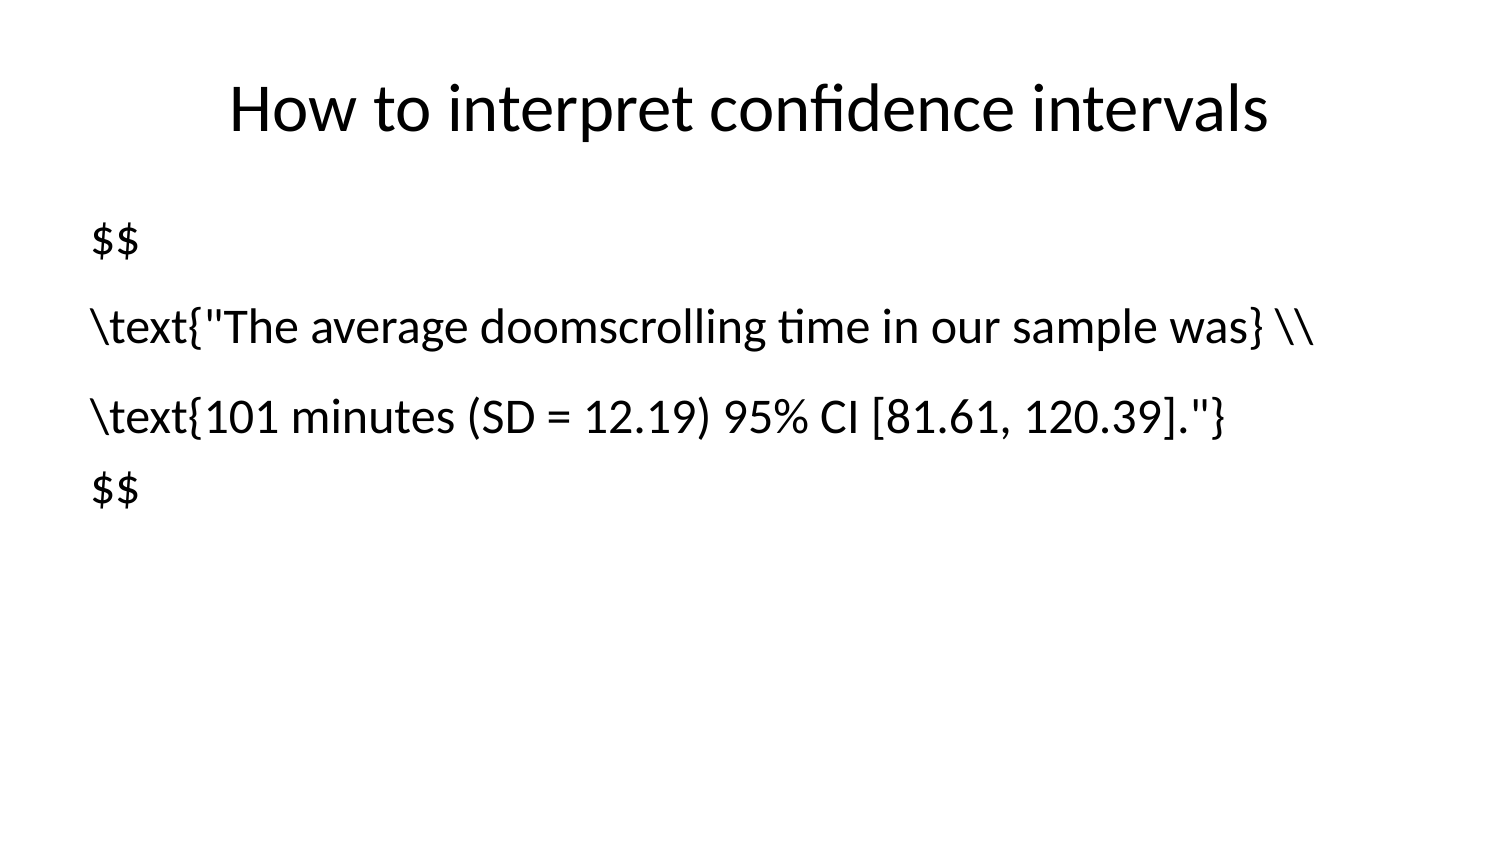

# How to interpret confidence intervals
$$
\text{"The average doomscrolling time in our sample was} \\
\text{101 minutes (SD = 12.19) 95% CI [81.61, 120.39]."}
$$